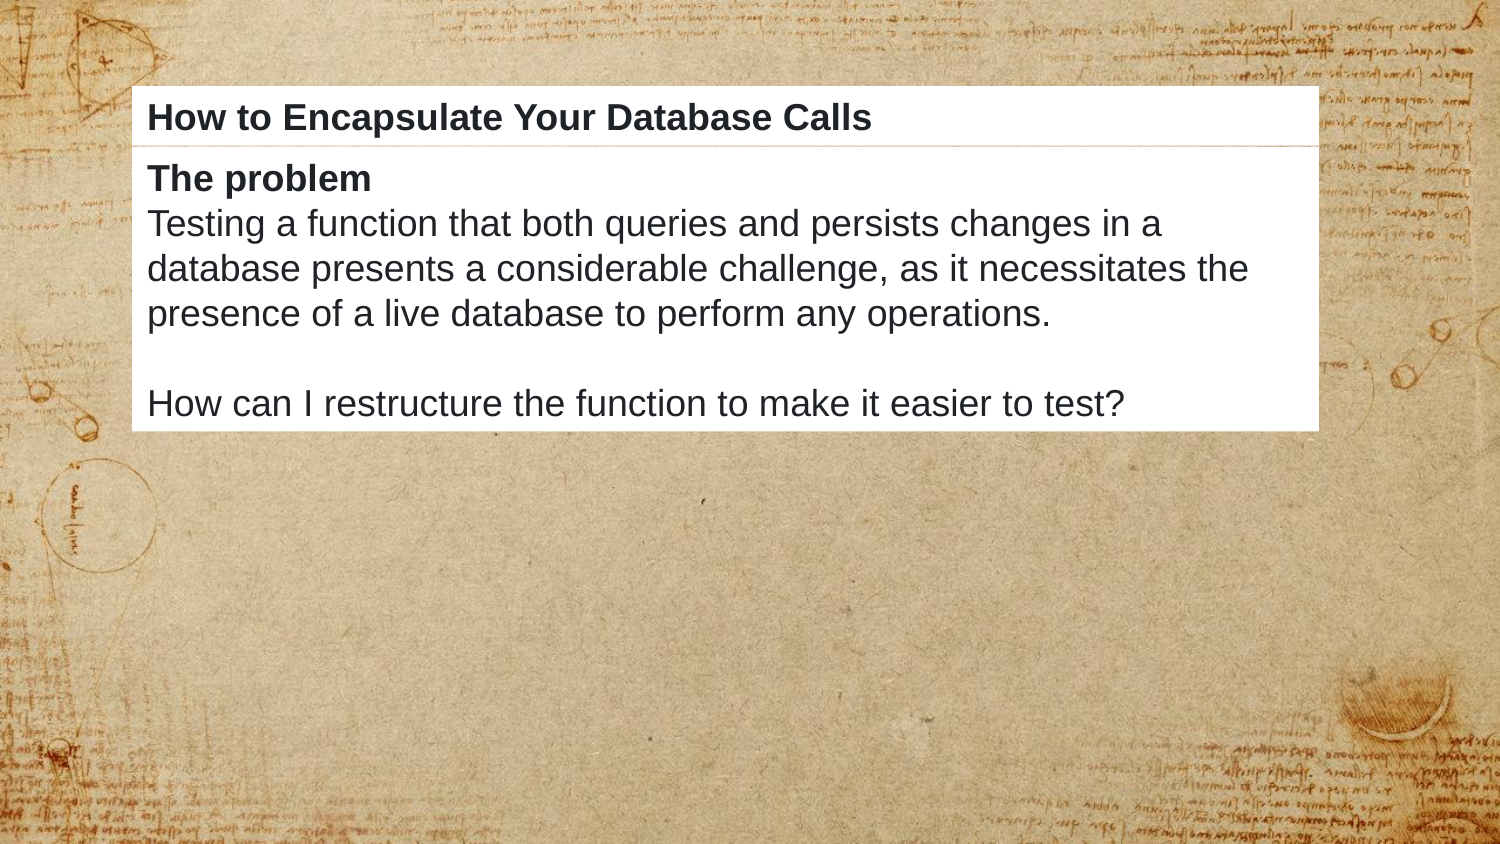

How to Encapsulate Your Database Calls
The problem
Testing a function that both queries and persists changes in a database presents a considerable challenge, as it necessitates the presence of a live database to perform any operations.

How can I restructure the function to make it easier to test?